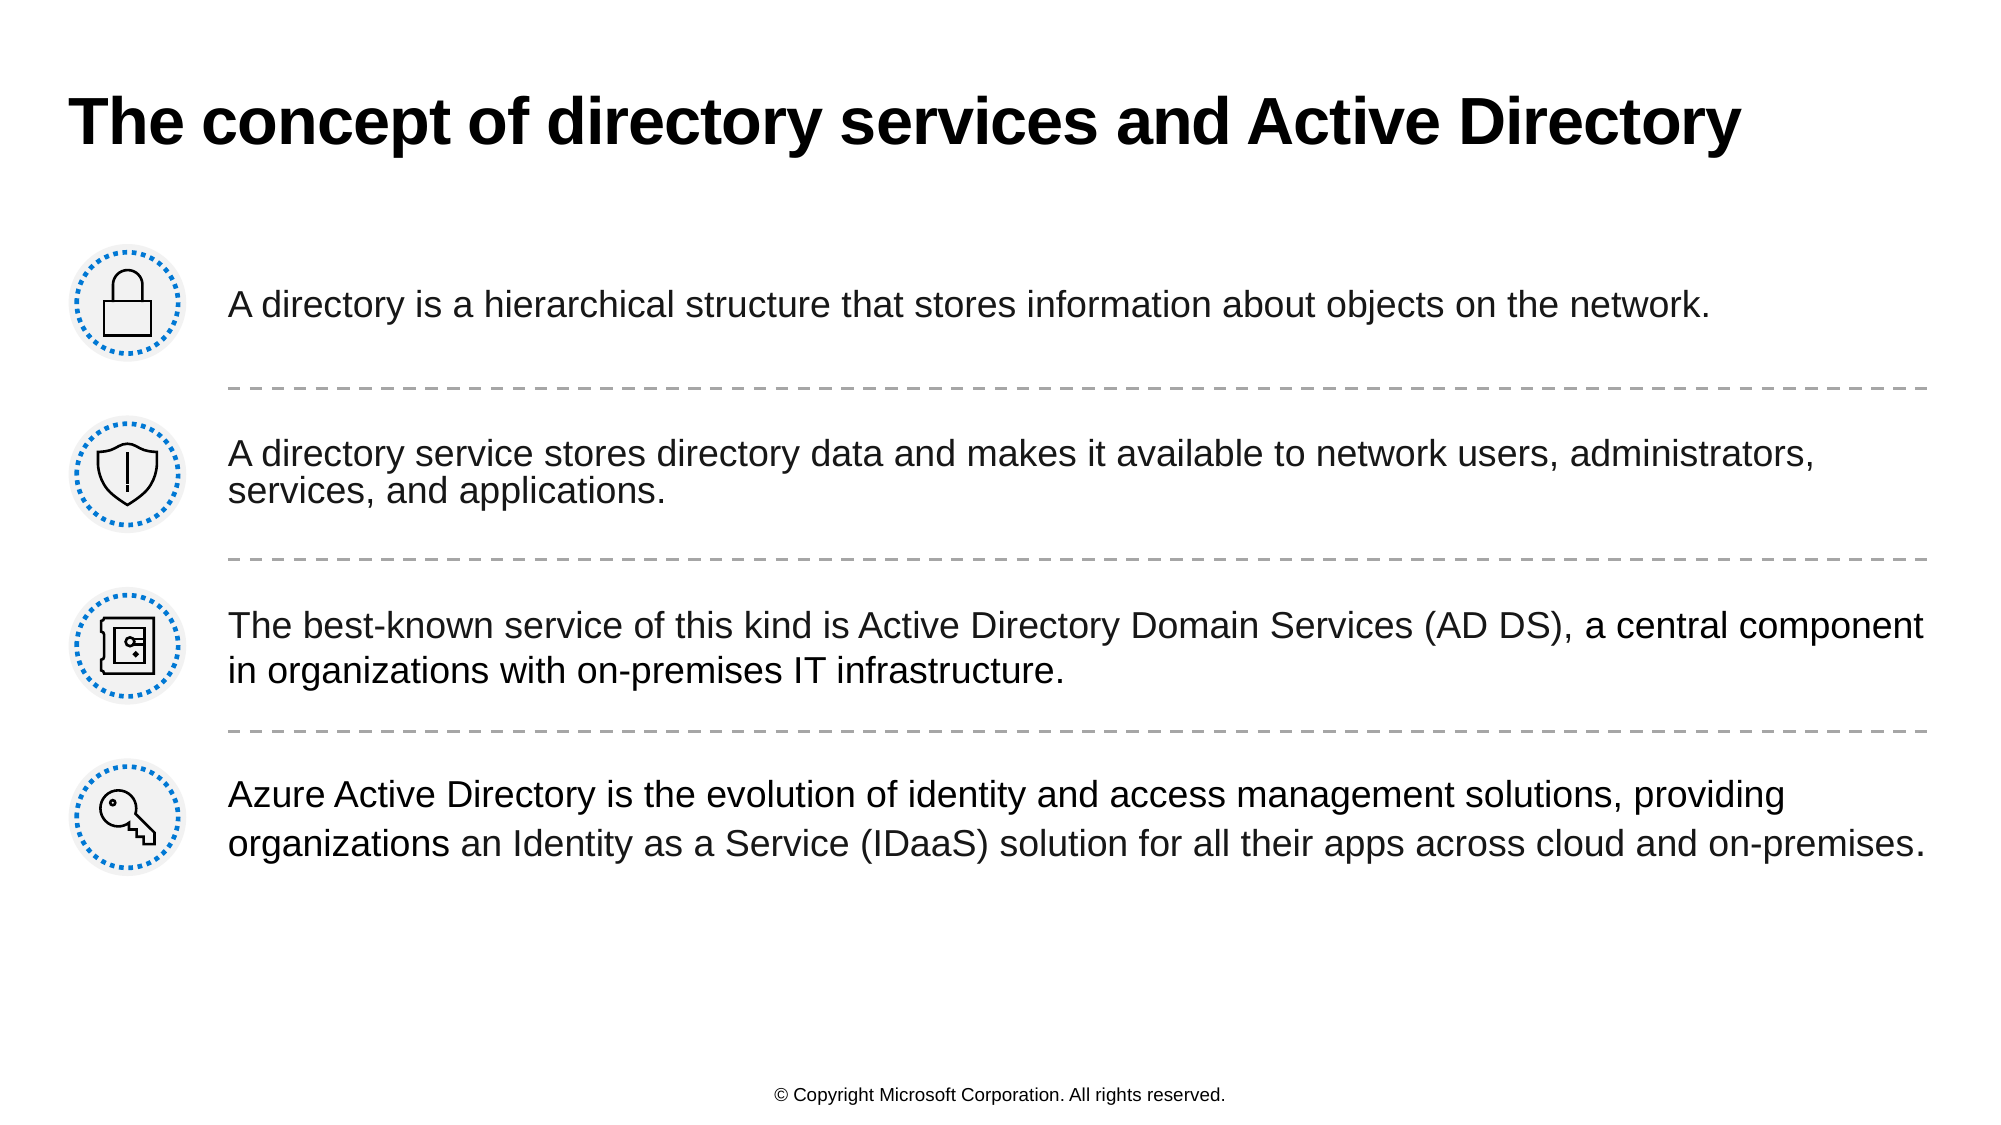

# The concept of directory services and Active Directory
A directory is a hierarchical structure that stores information about objects on the network.

A directory service stores directory data and makes it available to network users, administrators, services, and applications.

The best-known service of this kind is Active Directory Domain Services (AD DS), a central component in organizations with on-premises IT infrastructure.

Azure Active Directory is the evolution of identity and access management solutions, providing organizations an Identity as a Service (IDaaS) solution for all their apps across cloud and on-premises.